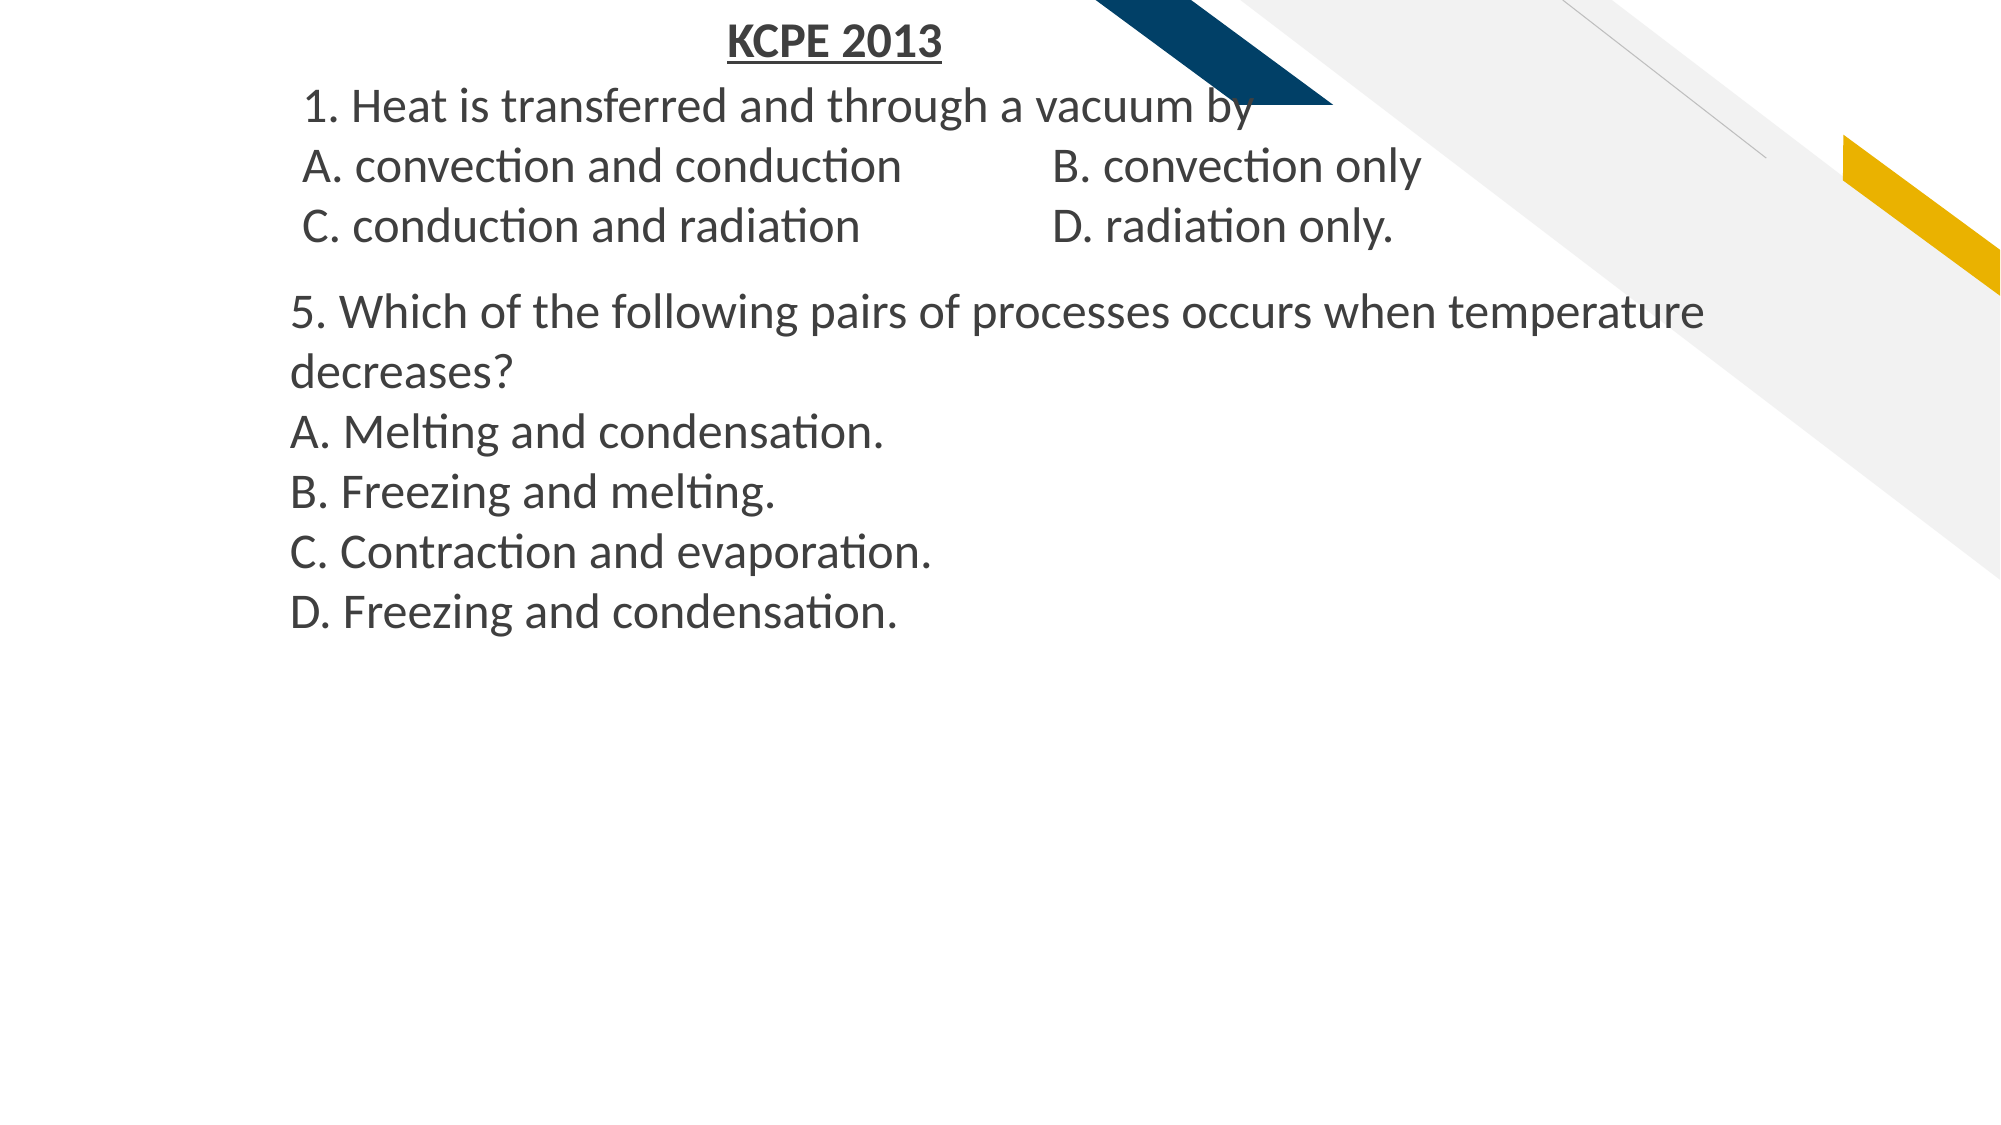

KCPE 2013
1. Heat is transferred and through a vacuum by
A. convection and conduction 	B. convection only
C. conduction and radiation 		D. radiation only.
5. Which of the following pairs of processes occurs when temperature decreases?
A. Melting and condensation.
B. Freezing and melting.
C. Contraction and evaporation.
D. Freezing and condensation.